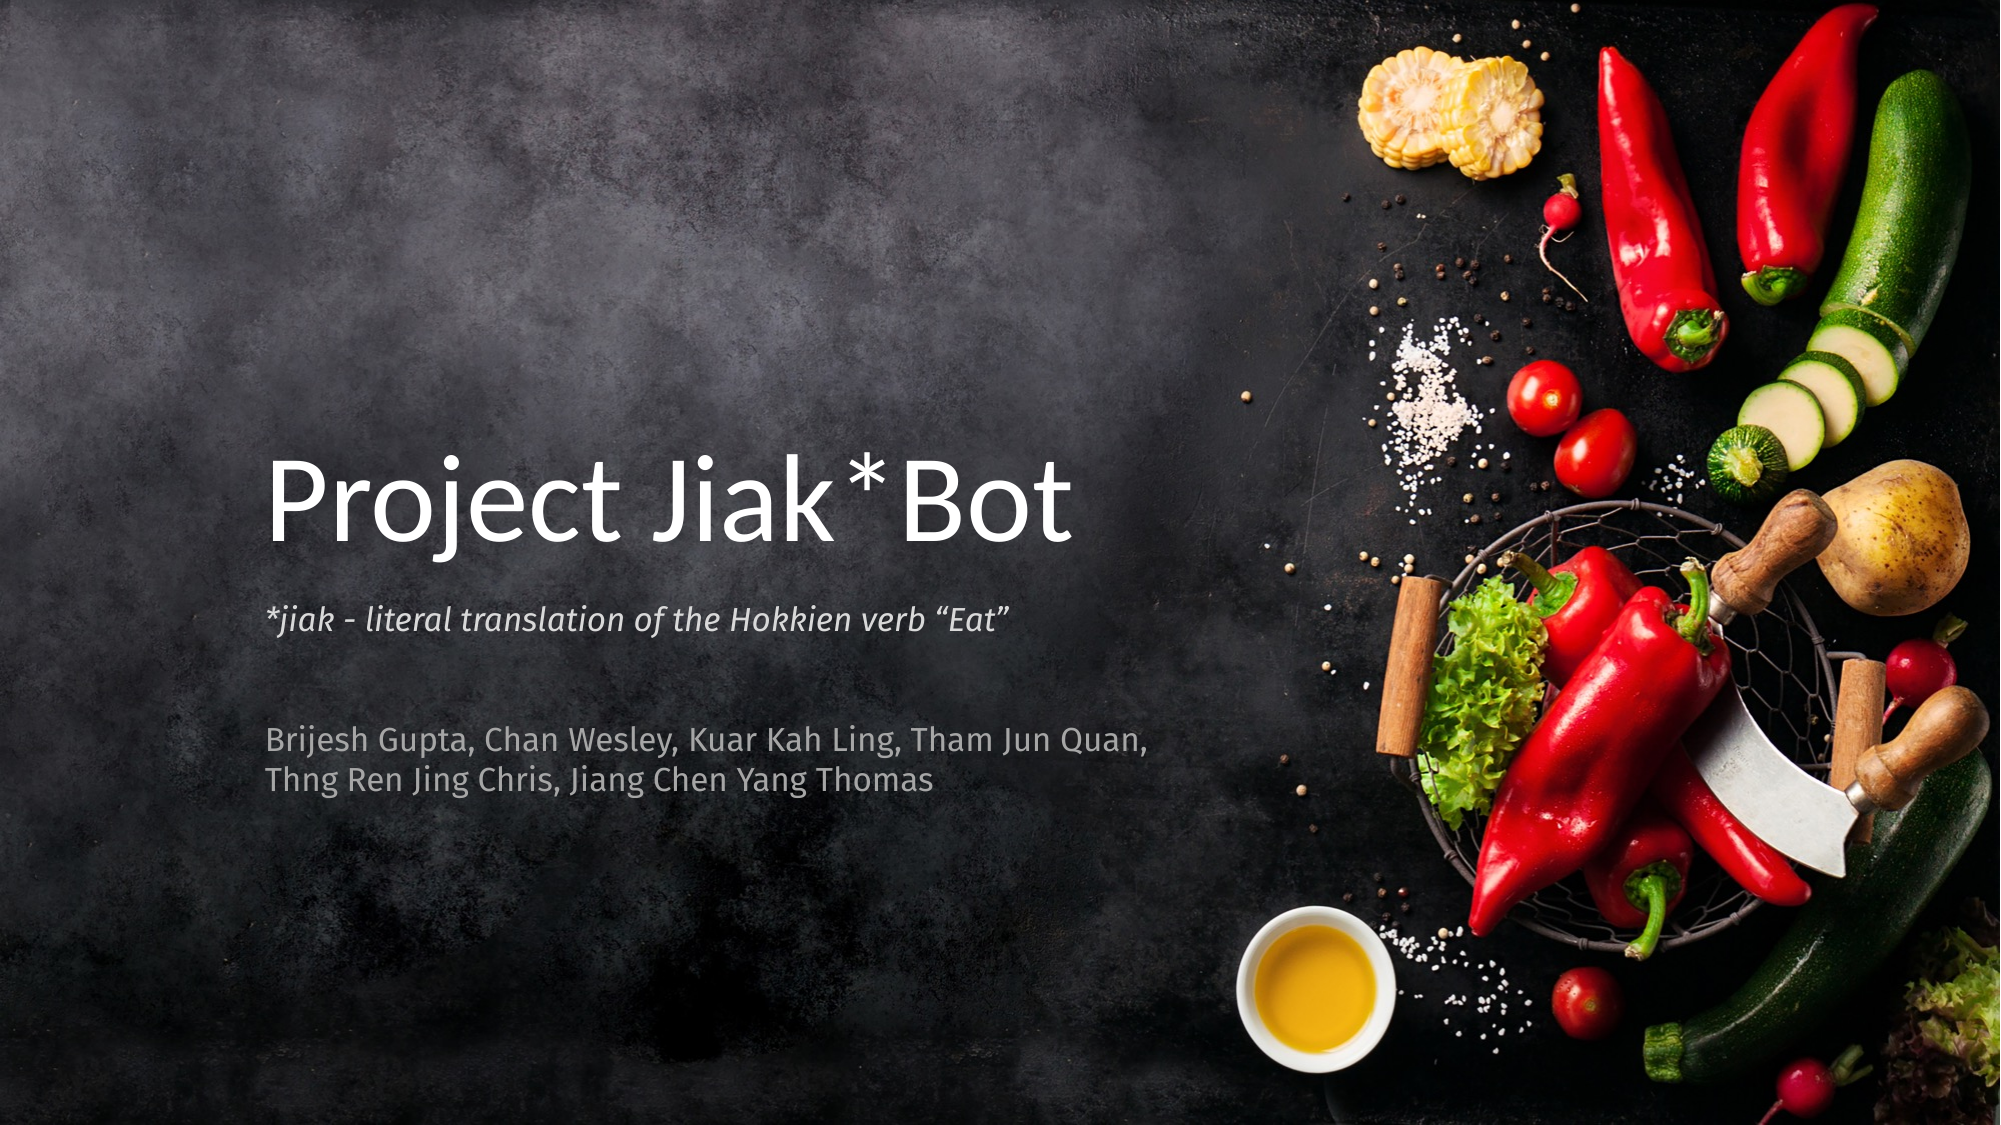

# Project Jiak*Bot
*jiak - literal translation of the Hokkien verb “Eat”

Brijesh Gupta, Chan Wesley, Kuar Kah Ling, Tham Jun Quan, Thng Ren Jing Chris, Jiang Chen Yang Thomas